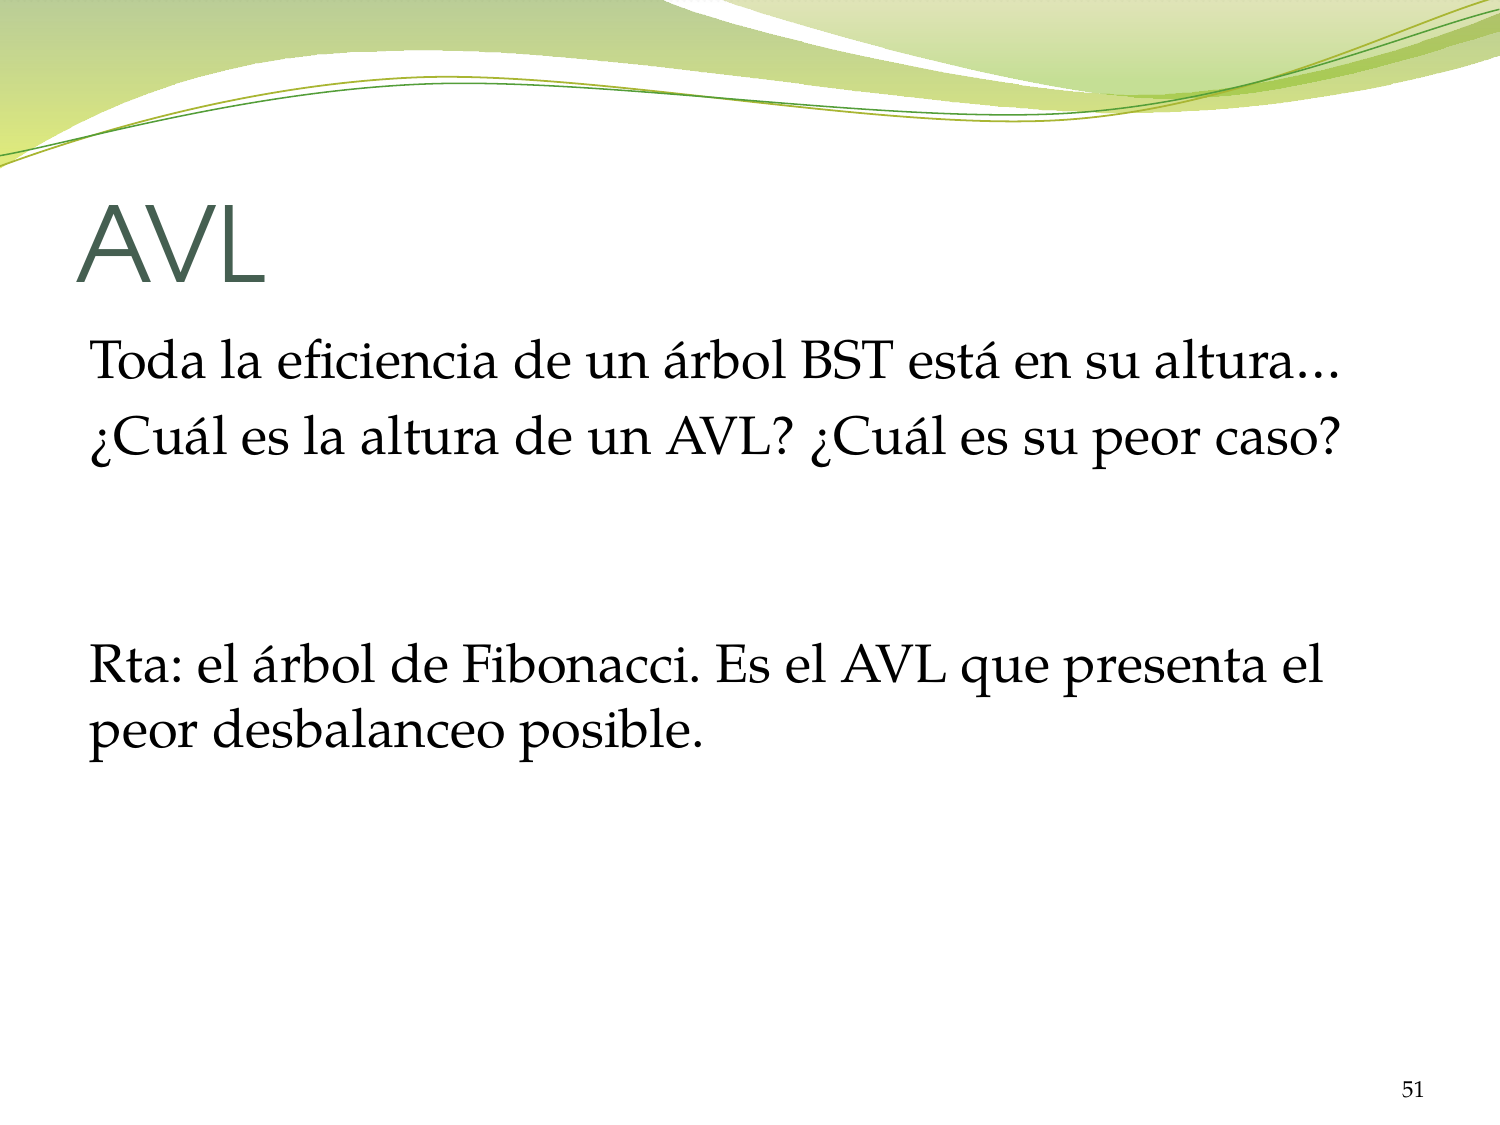

# AVL
Toda la eficiencia de un árbol BST está en su altura…
¿Cuál es la altura de un AVL? ¿Cuál es su peor caso?

Rta: el árbol de Fibonacci. Es el AVL que presenta el peor desbalanceo posible.
51